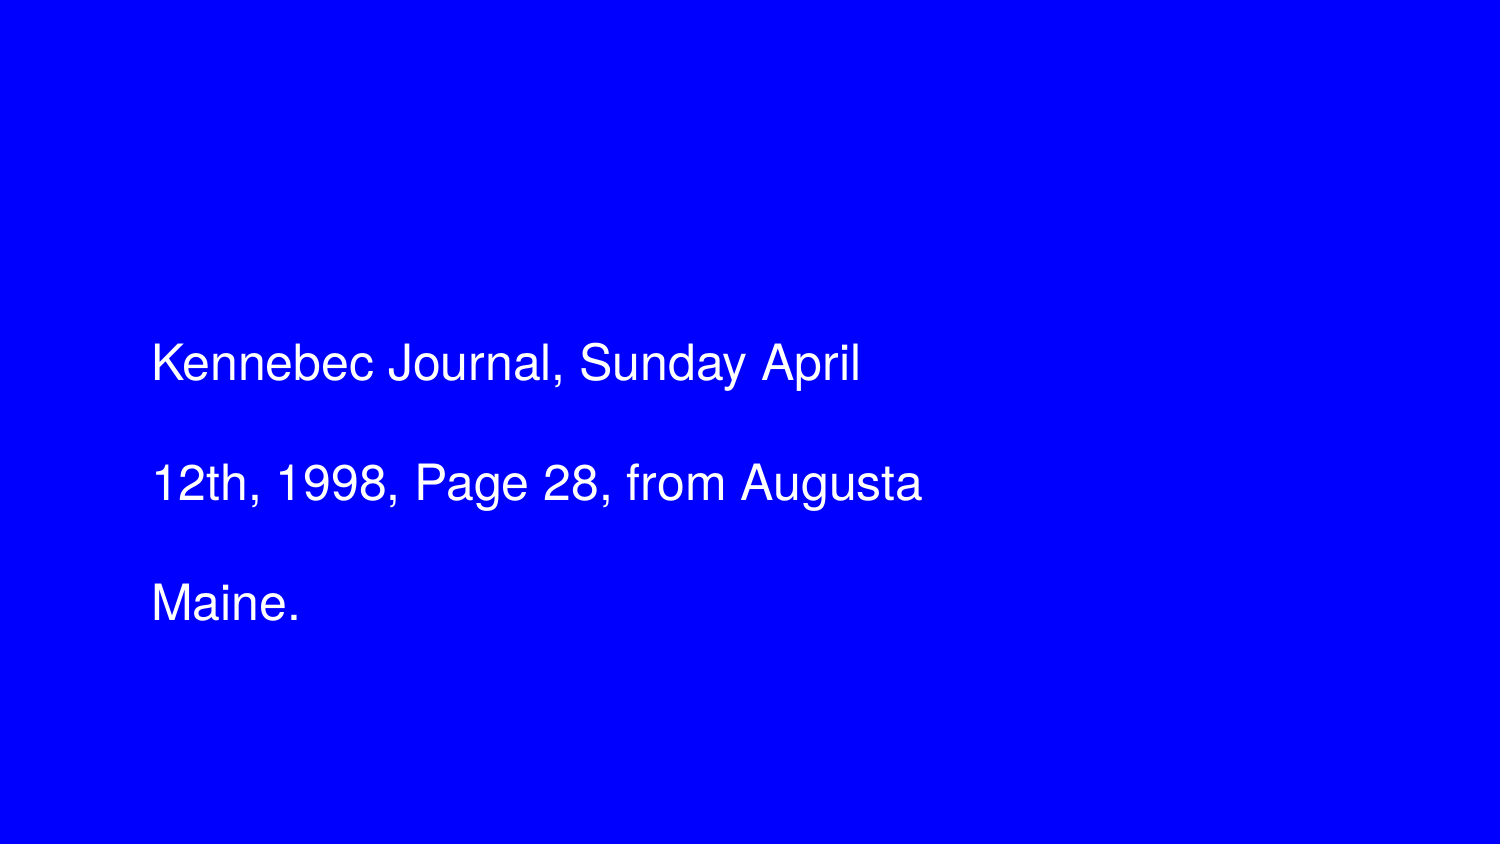

Kennebec Journal, Sunday April 12th, 1998, Page 28, from Augusta Maine.